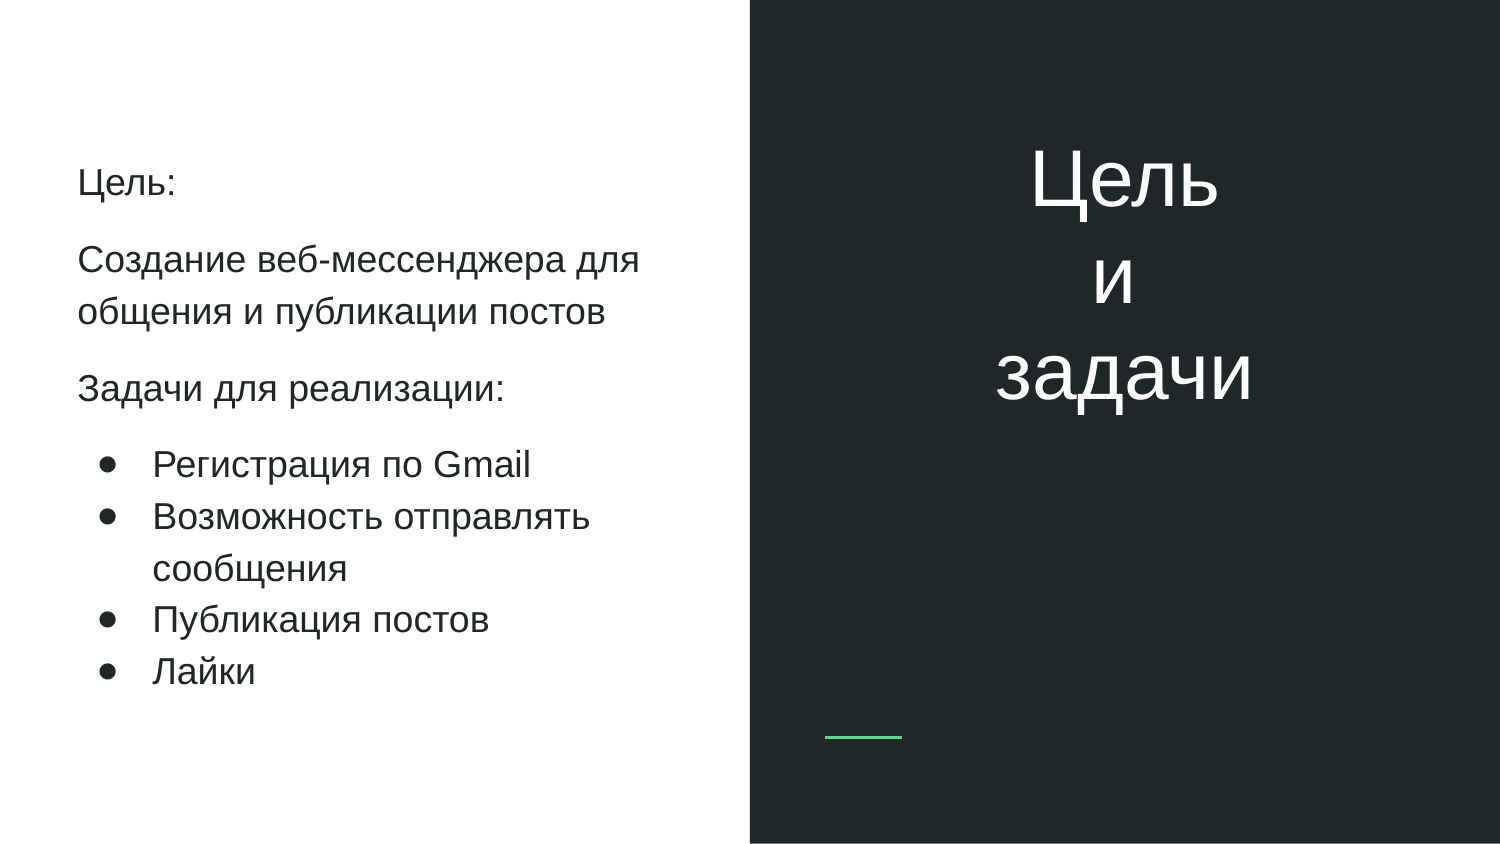

# Цель
и
задачи
Цель:
Создание веб-мессенджера для общения и публикации постов
Задачи для реализации:
Регистрация по Gmail
Возможность отправлять сообщения
Публикация постов
Лайки